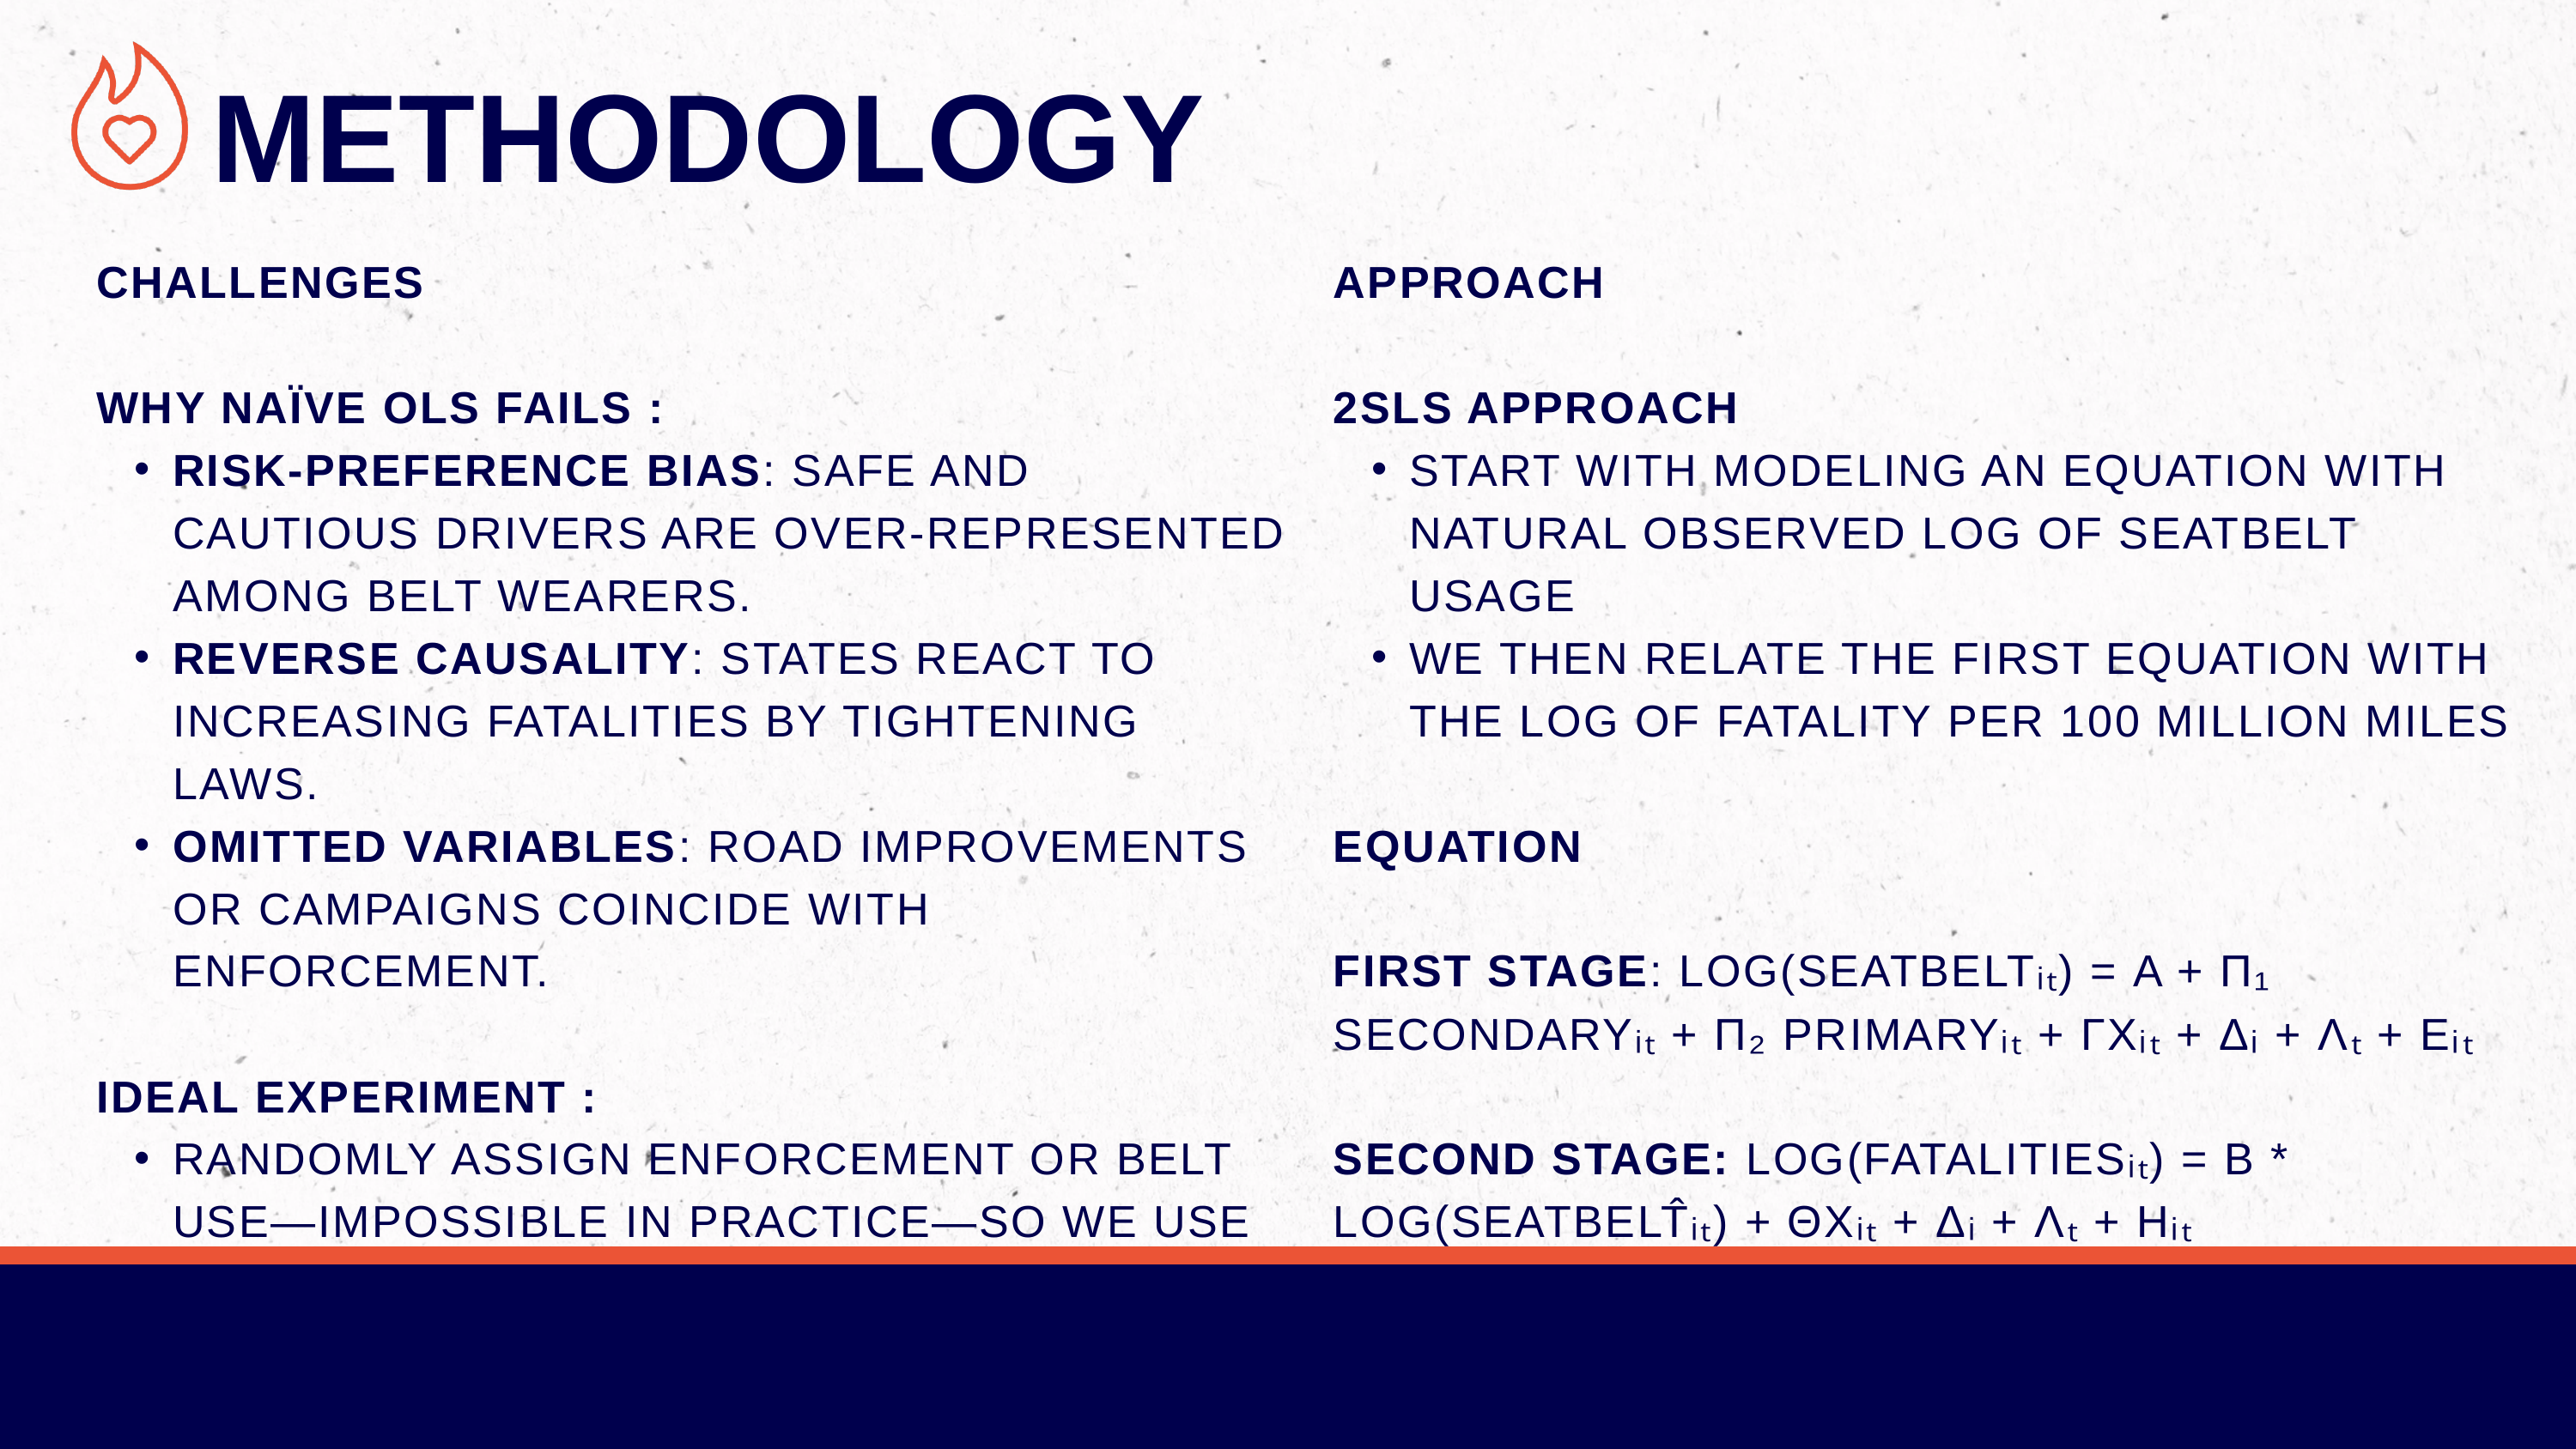

METHODOLOGY
CHALLENGES

WHY NAÏVE OLS FAILS :
RISK‐PREFERENCE BIAS: SAFE AND CAUTIOUS DRIVERS ARE OVER-REPRESENTED AMONG BELT WEARERS.
REVERSE CAUSALITY: STATES REACT TO INCREASING FATALITIES BY TIGHTENING LAWS.
OMITTED VARIABLES: ROAD IMPROVEMENTS OR CAMPAIGNS COINCIDE WITH ENFORCEMENT.

IDEAL EXPERIMENT :
RANDOMLY ASSIGN ENFORCEMENT OR BELT USE—IMPOSSIBLE IN PRACTICE—SO WE USE POLICY CHANGES AS A PROXY “EXPERIMENT.”
APPROACH

2SLS APPROACH
START WITH MODELING AN EQUATION WITH NATURAL OBSERVED LOG OF SEATBELT USAGE
WE THEN RELATE THE FIRST EQUATION WITH THE LOG OF FATALITY PER 100 MILLION MILES

EQUATION

FIRST STAGE: LOG(SEATBELTᵢₜ) = Α + Π₁ SECONDARYᵢₜ + Π₂ PRIMARYᵢₜ + ΓXᵢₜ + Δᵢ + Λₜ + Εᵢₜ

SECOND STAGE: LOG(FATALITIESᵢₜ) = Β * LOG(SEATBELT̂ᵢₜ) + ΘXᵢₜ + Δᵢ + Λₜ + Ηᵢₜ